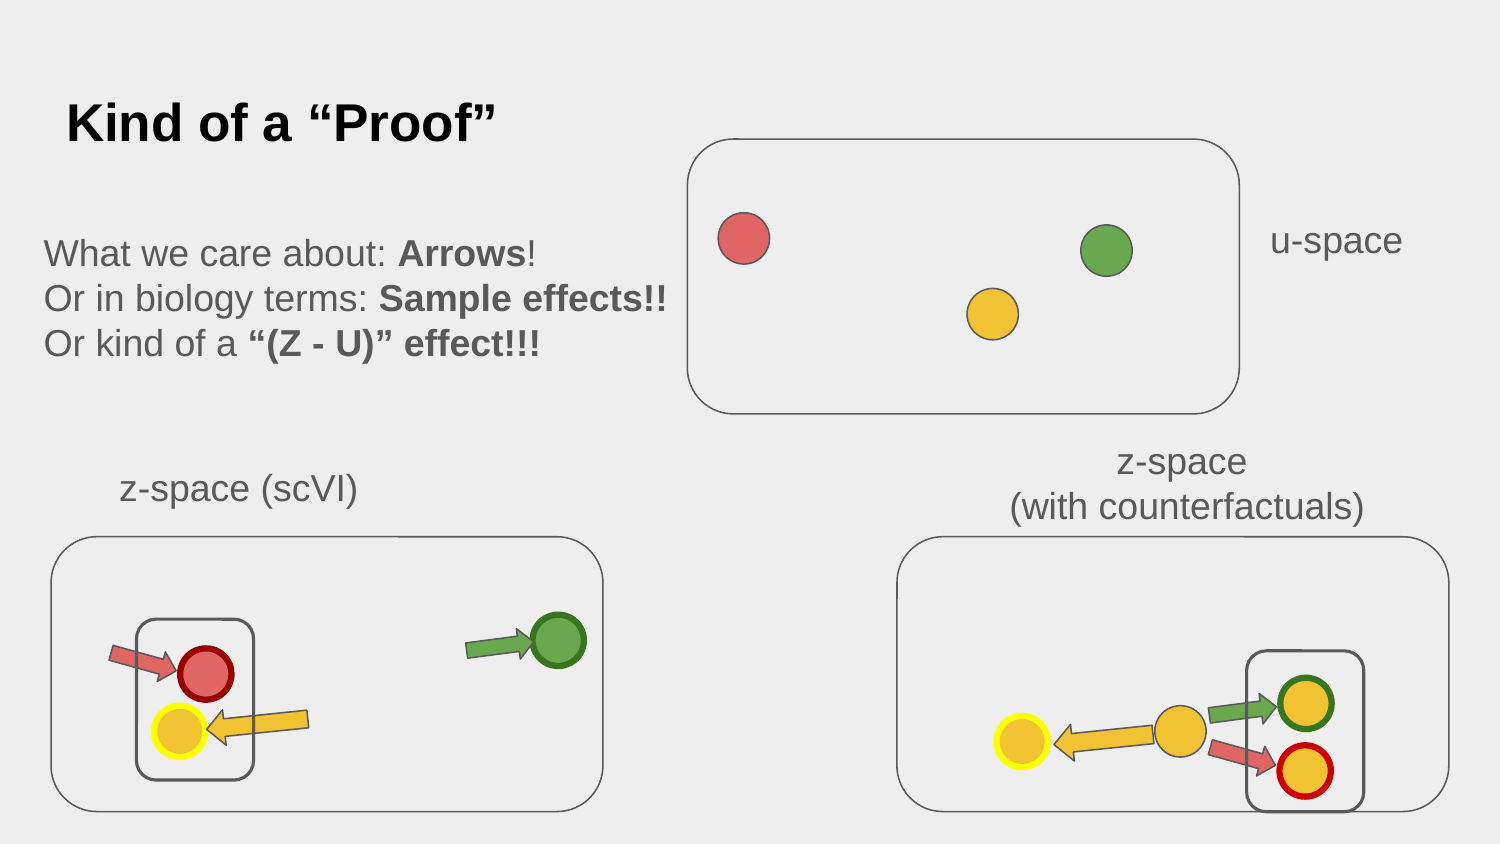

# Kind of a “Proof”

u-space

What we care about: Arrows!
Or in biology terms: Sample effects!!
Or kind of a “(Z - U)” effect!!!
z-space
(with counterfactuals)

z-space (scVI)